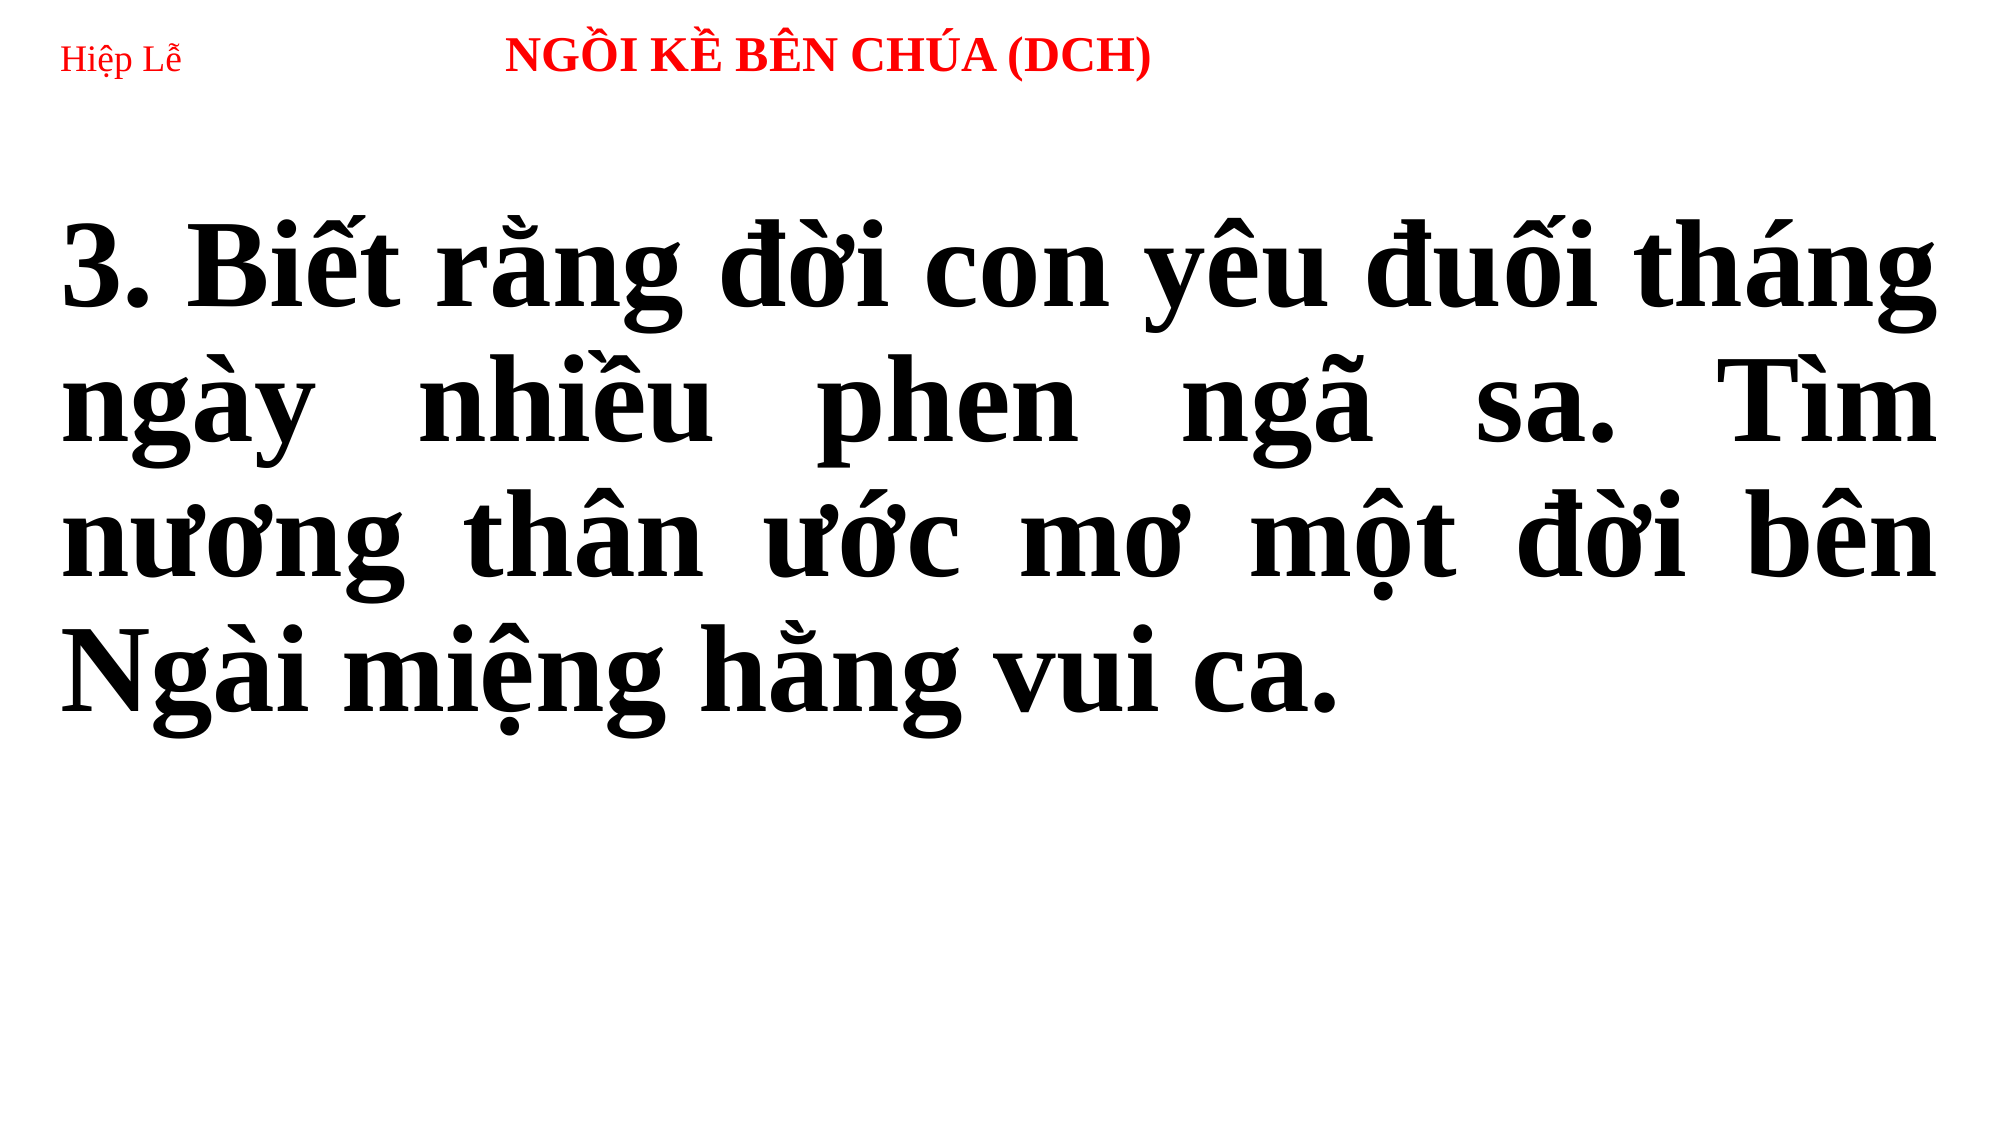

# Hiệp Lễ                                  NGỒI KỀ BÊN CHÚA (DCH)
3. Biết rằng đời con yêu đuối tháng ngày nhiều phen ngã sa. Tìm nương thân ước mơ một đời bên Ngài miệng hằng vui ca.